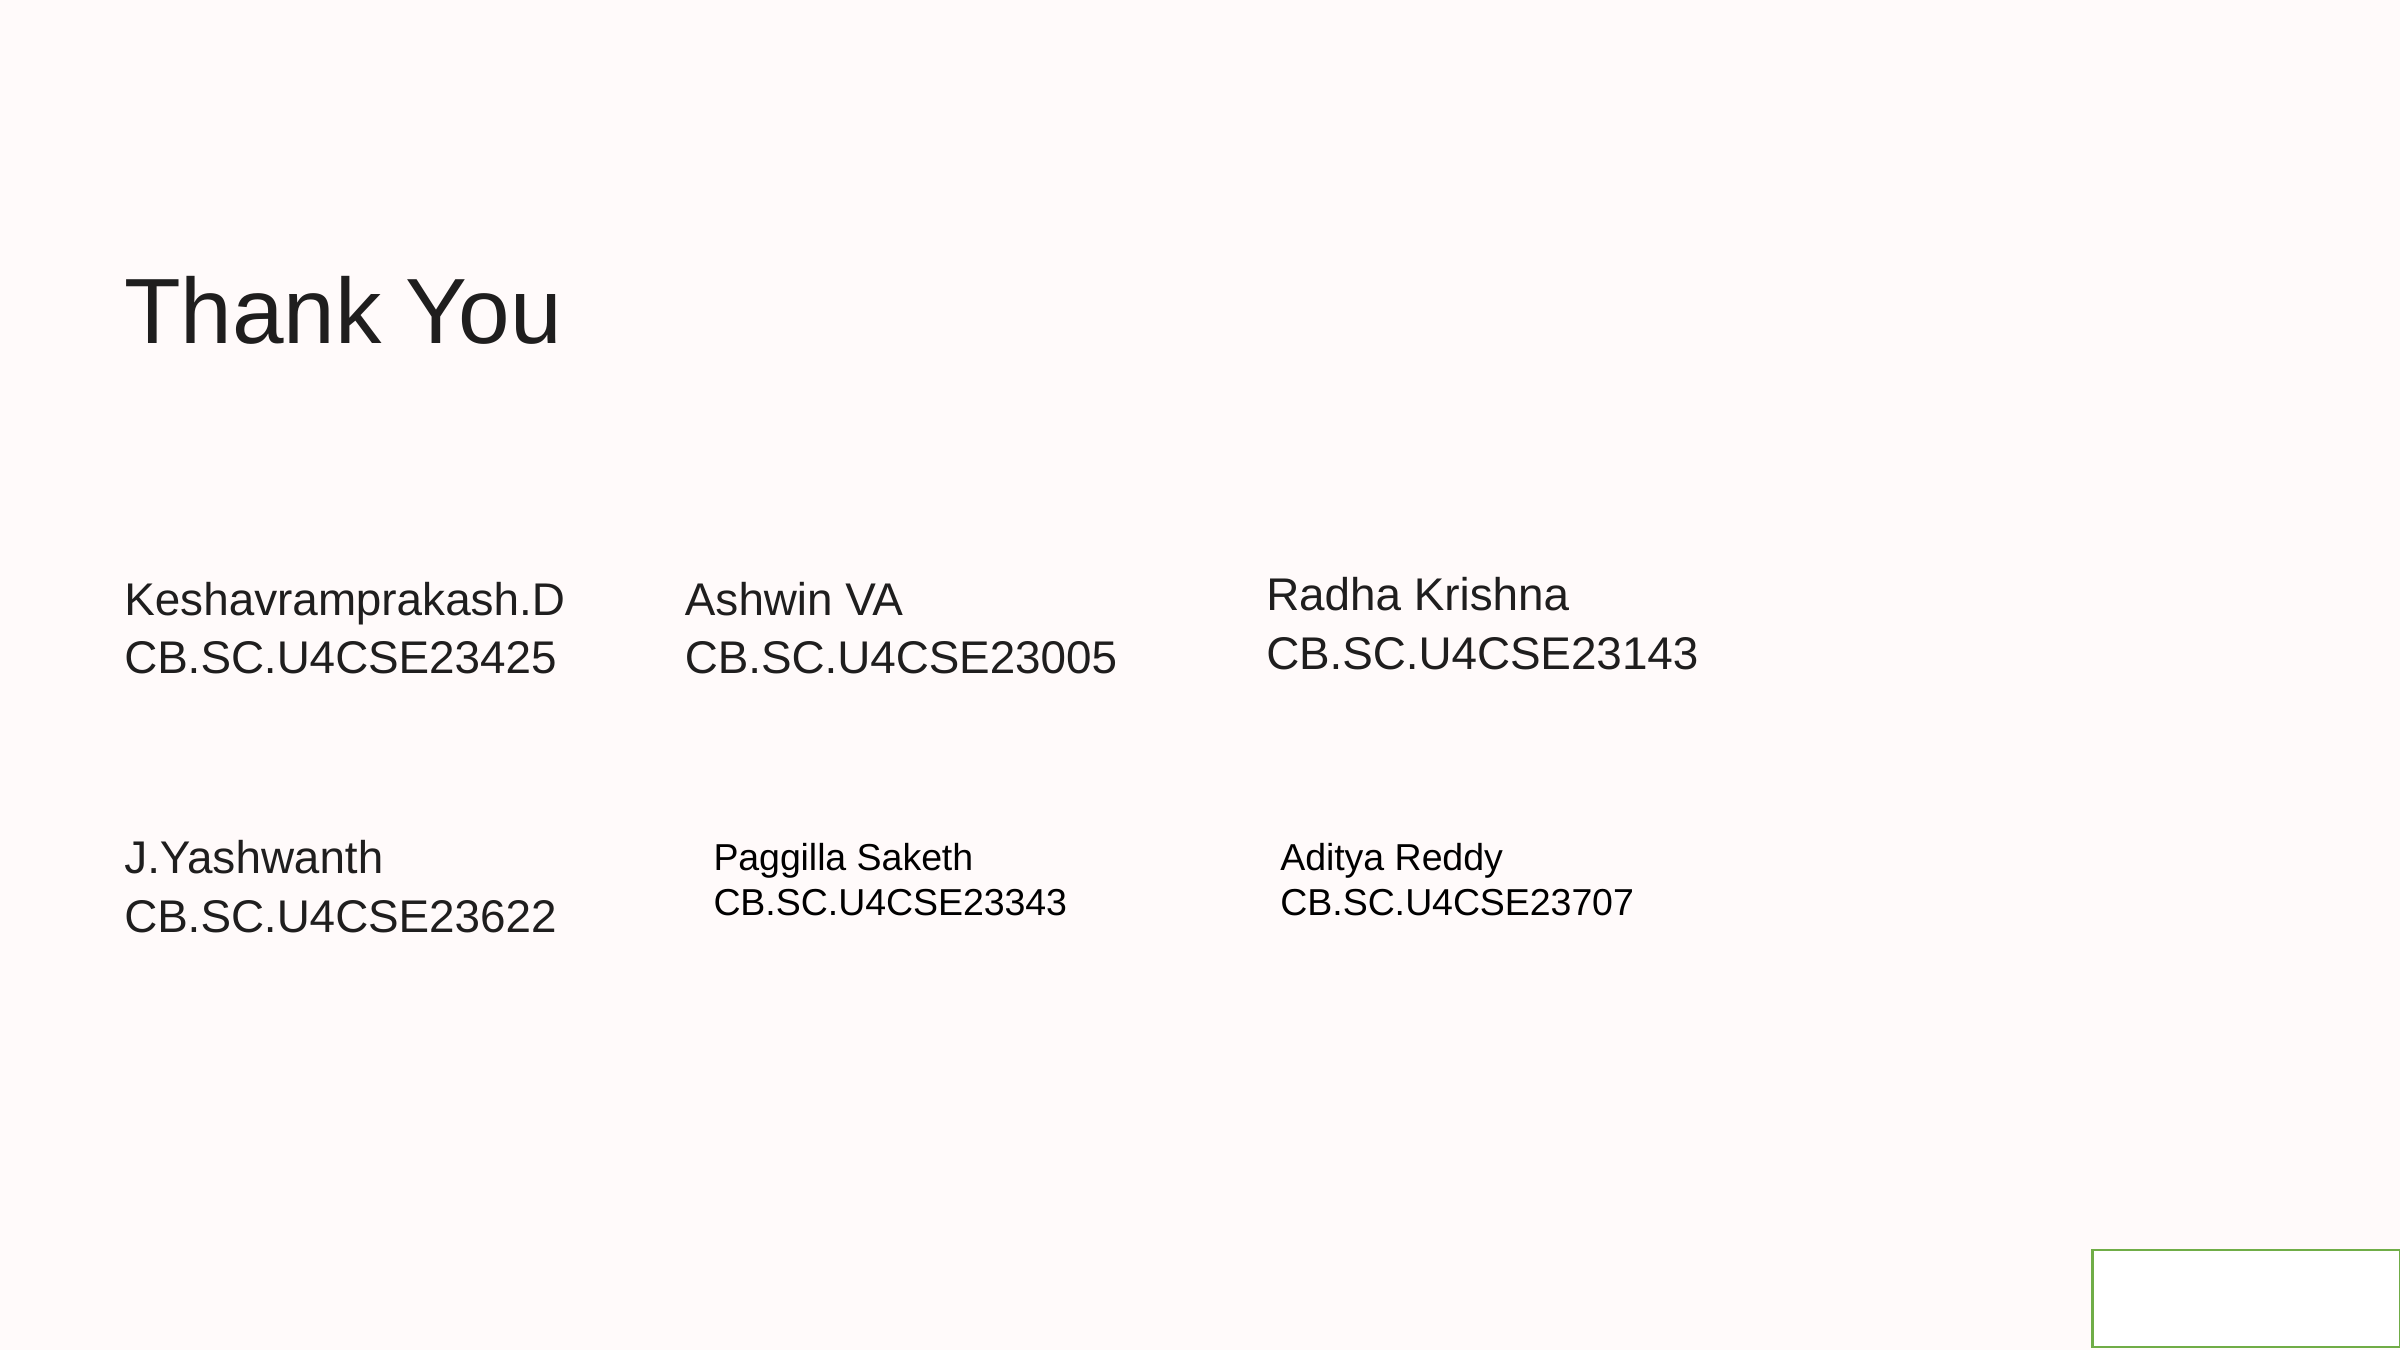

Thank You

Radha Krishna
CB.SC.U4CSE23143
Keshavramprakash.D
CB.SC.U4CSE23425
Ashwin VA
CB.SC.U4CSE23005

J.Yashwanth
CB.SC.U4CSE23622

Paggilla Saketh
CB.SC.U4CSE23343
Aditya Reddy
CB.SC.U4CSE23707